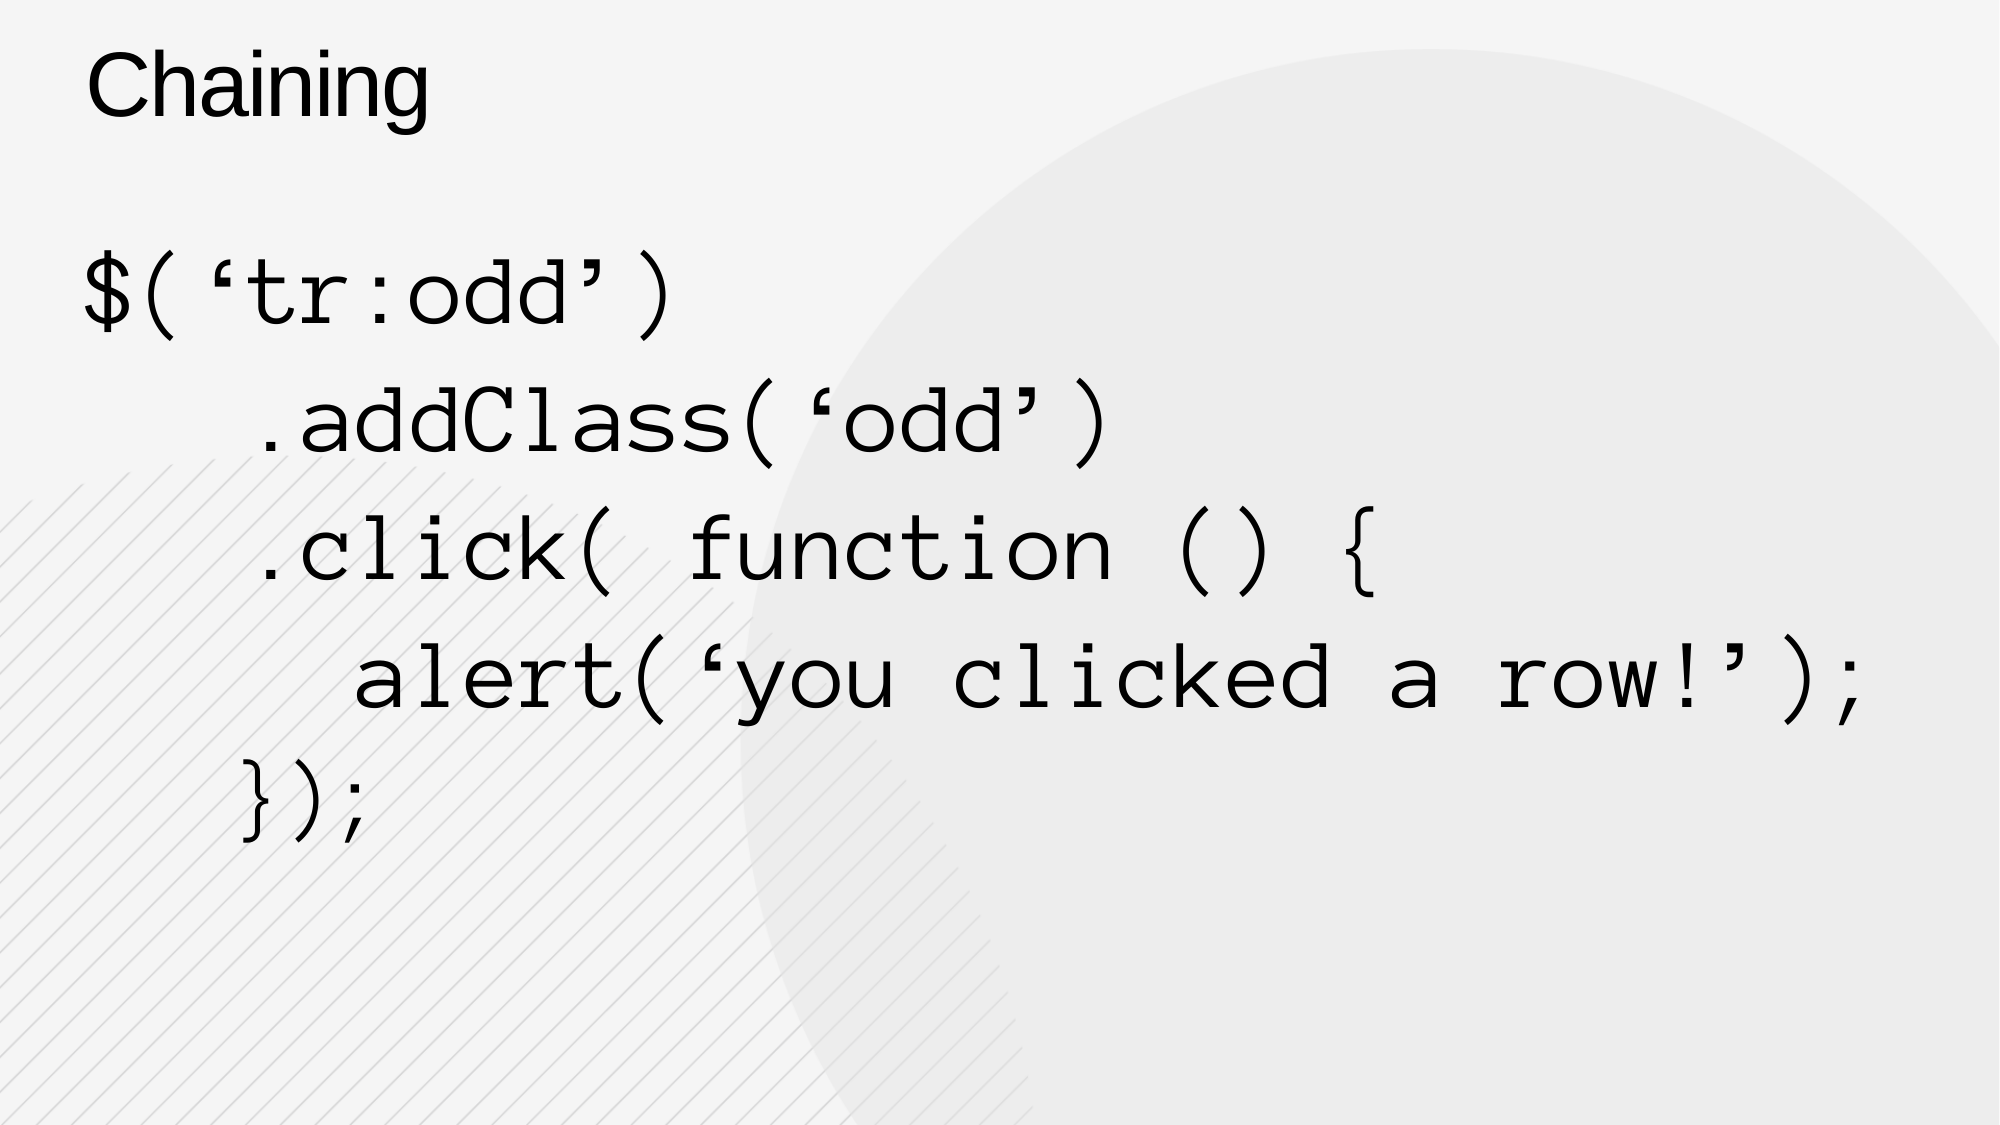

# Chaining
$(‘tr:odd’)
   .addClass(‘odd’)
   .click( function () {
     alert(‘you clicked a row!’);
   });